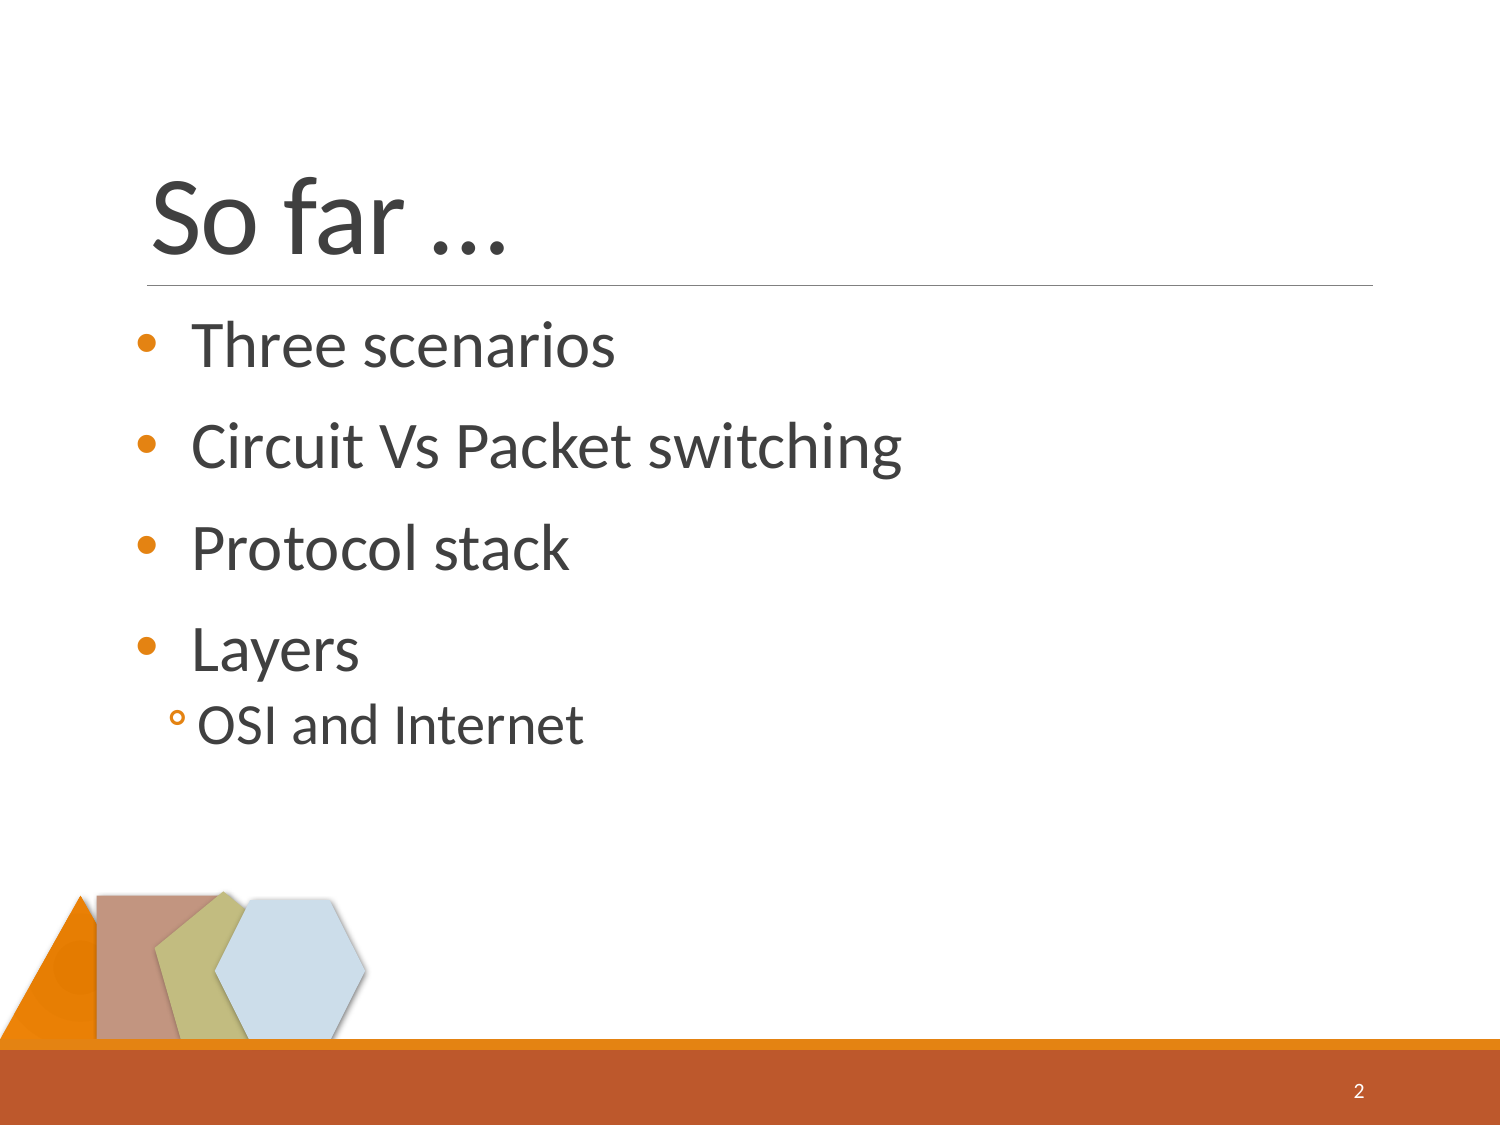

# So far …
Three scenarios
Circuit Vs Packet switching
Protocol stack
Layers
OSI and Internet
2